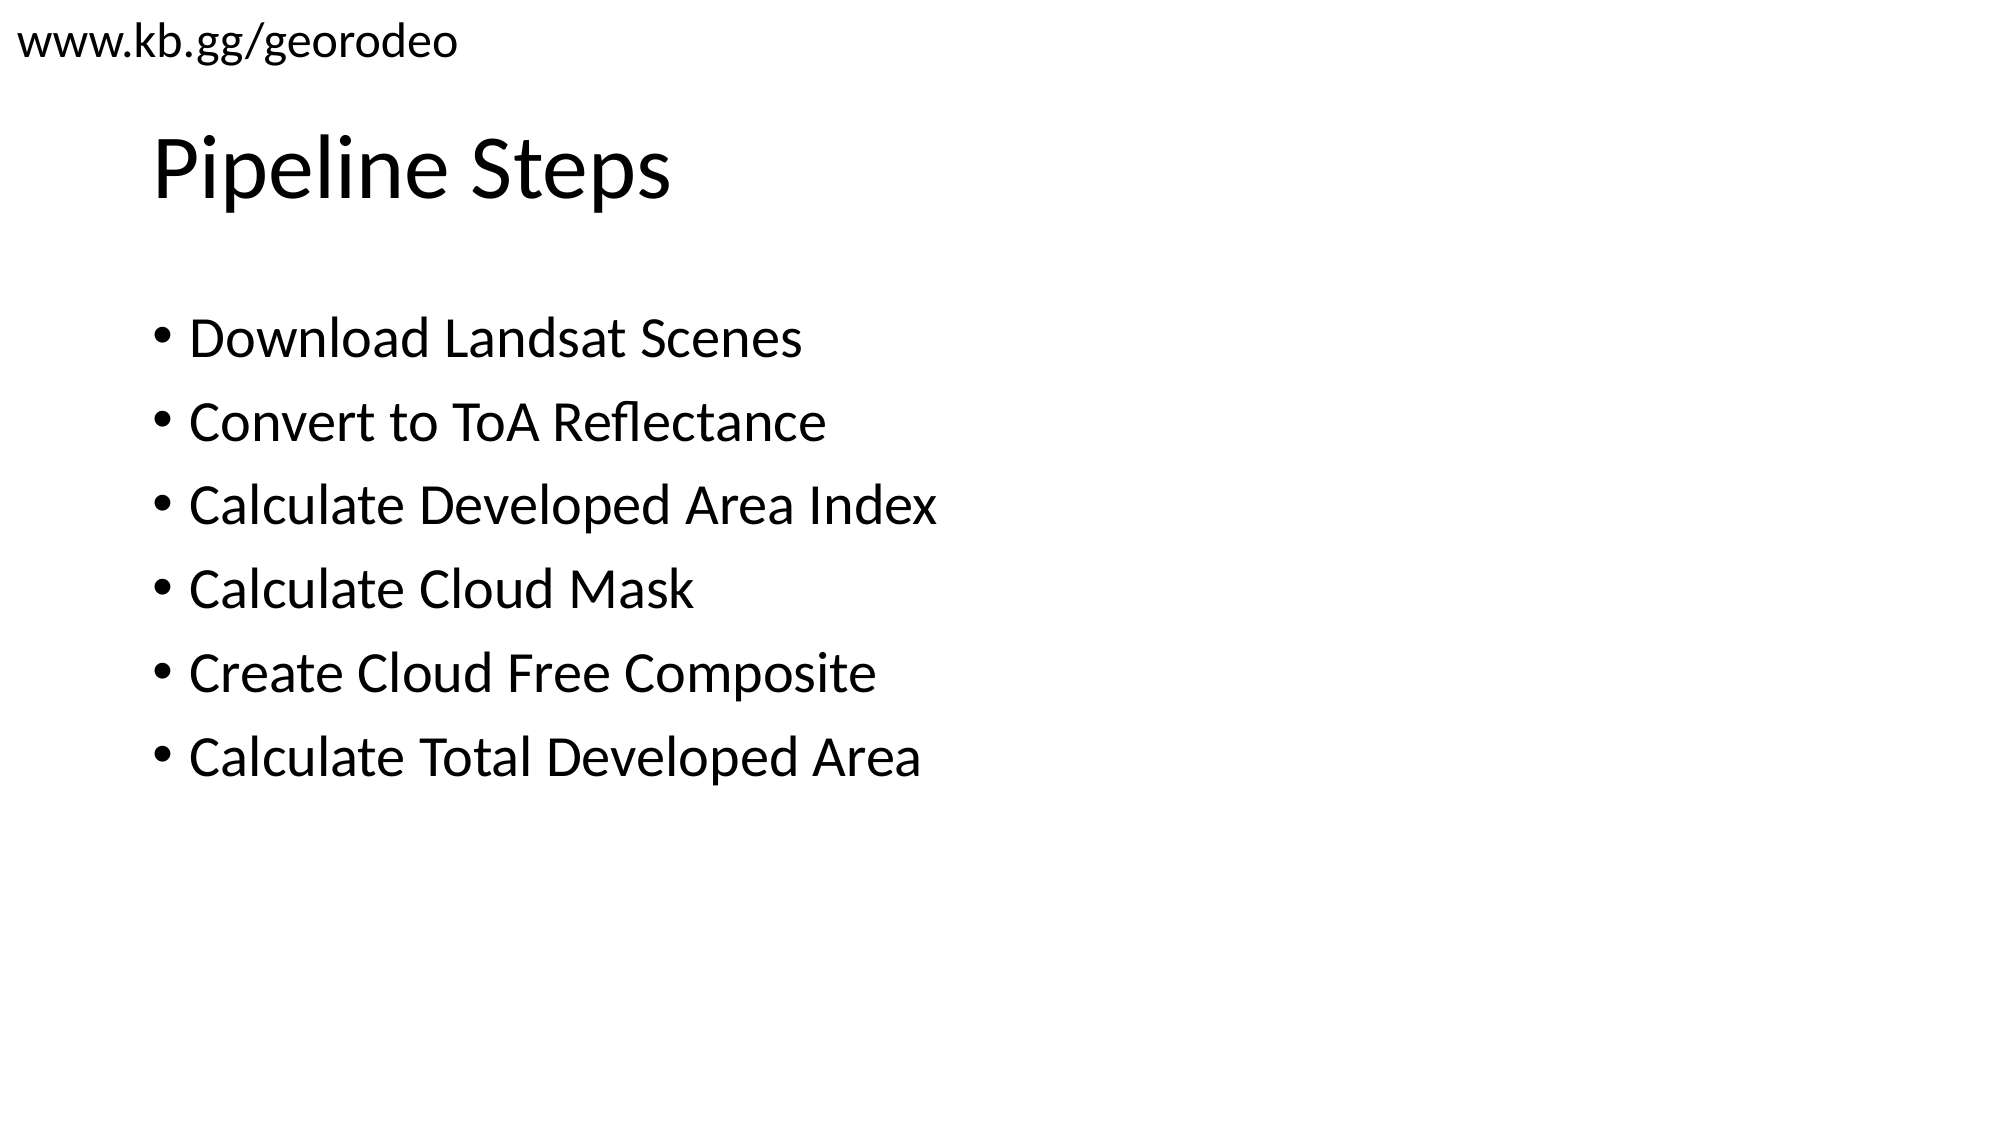

www.kb.gg/georodeo
# Pipeline Steps
Download Landsat Scenes
Convert to ToA Reflectance
Calculate Developed Area Index
Calculate Cloud Mask
Create Cloud Free Composite
Calculate Total Developed Area